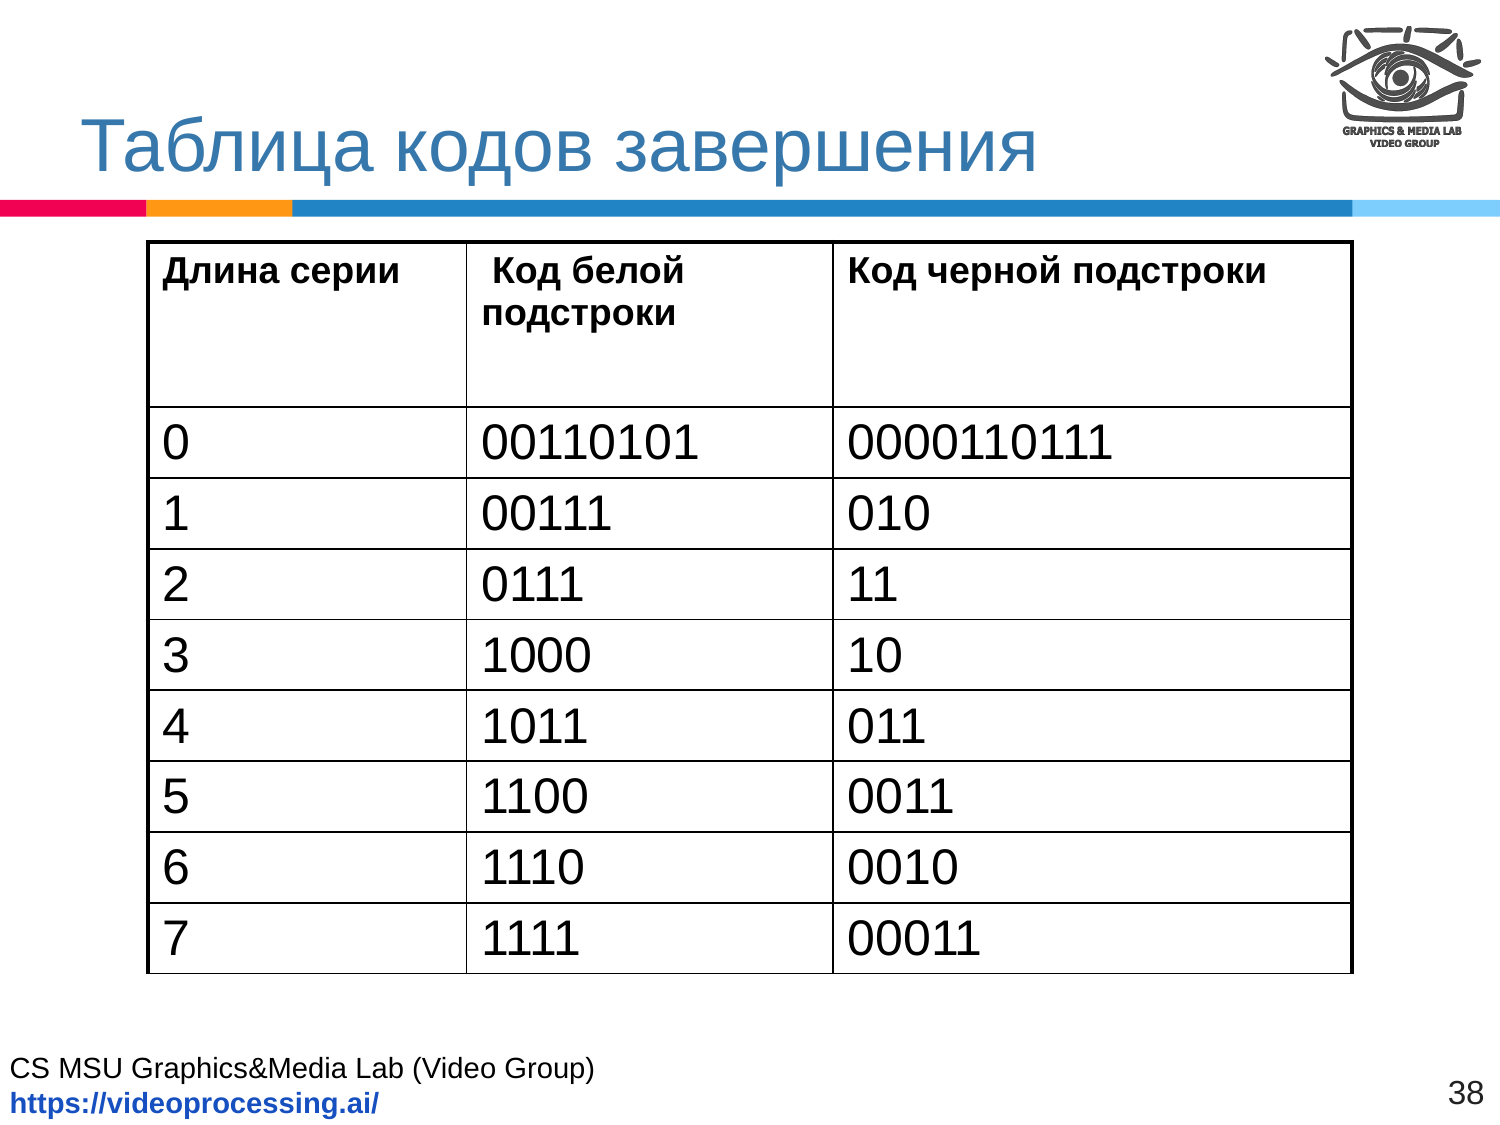

# Таблица кодов завершения
| Длина серии | Код белой подстроки | Код черной подстроки |
| --- | --- | --- |
| 0 | 00110101 | 0000110111 |
| 1 | 00111 | 010 |
| 2 | 0111 | 11 |
| 3 | 1000 | 10 |
| 4 | 1011 | 011 |
| 5 | 1100 | 0011 |
| 6 | 1110 | 0010 |
| 7 | 1111 | 00011 |

38